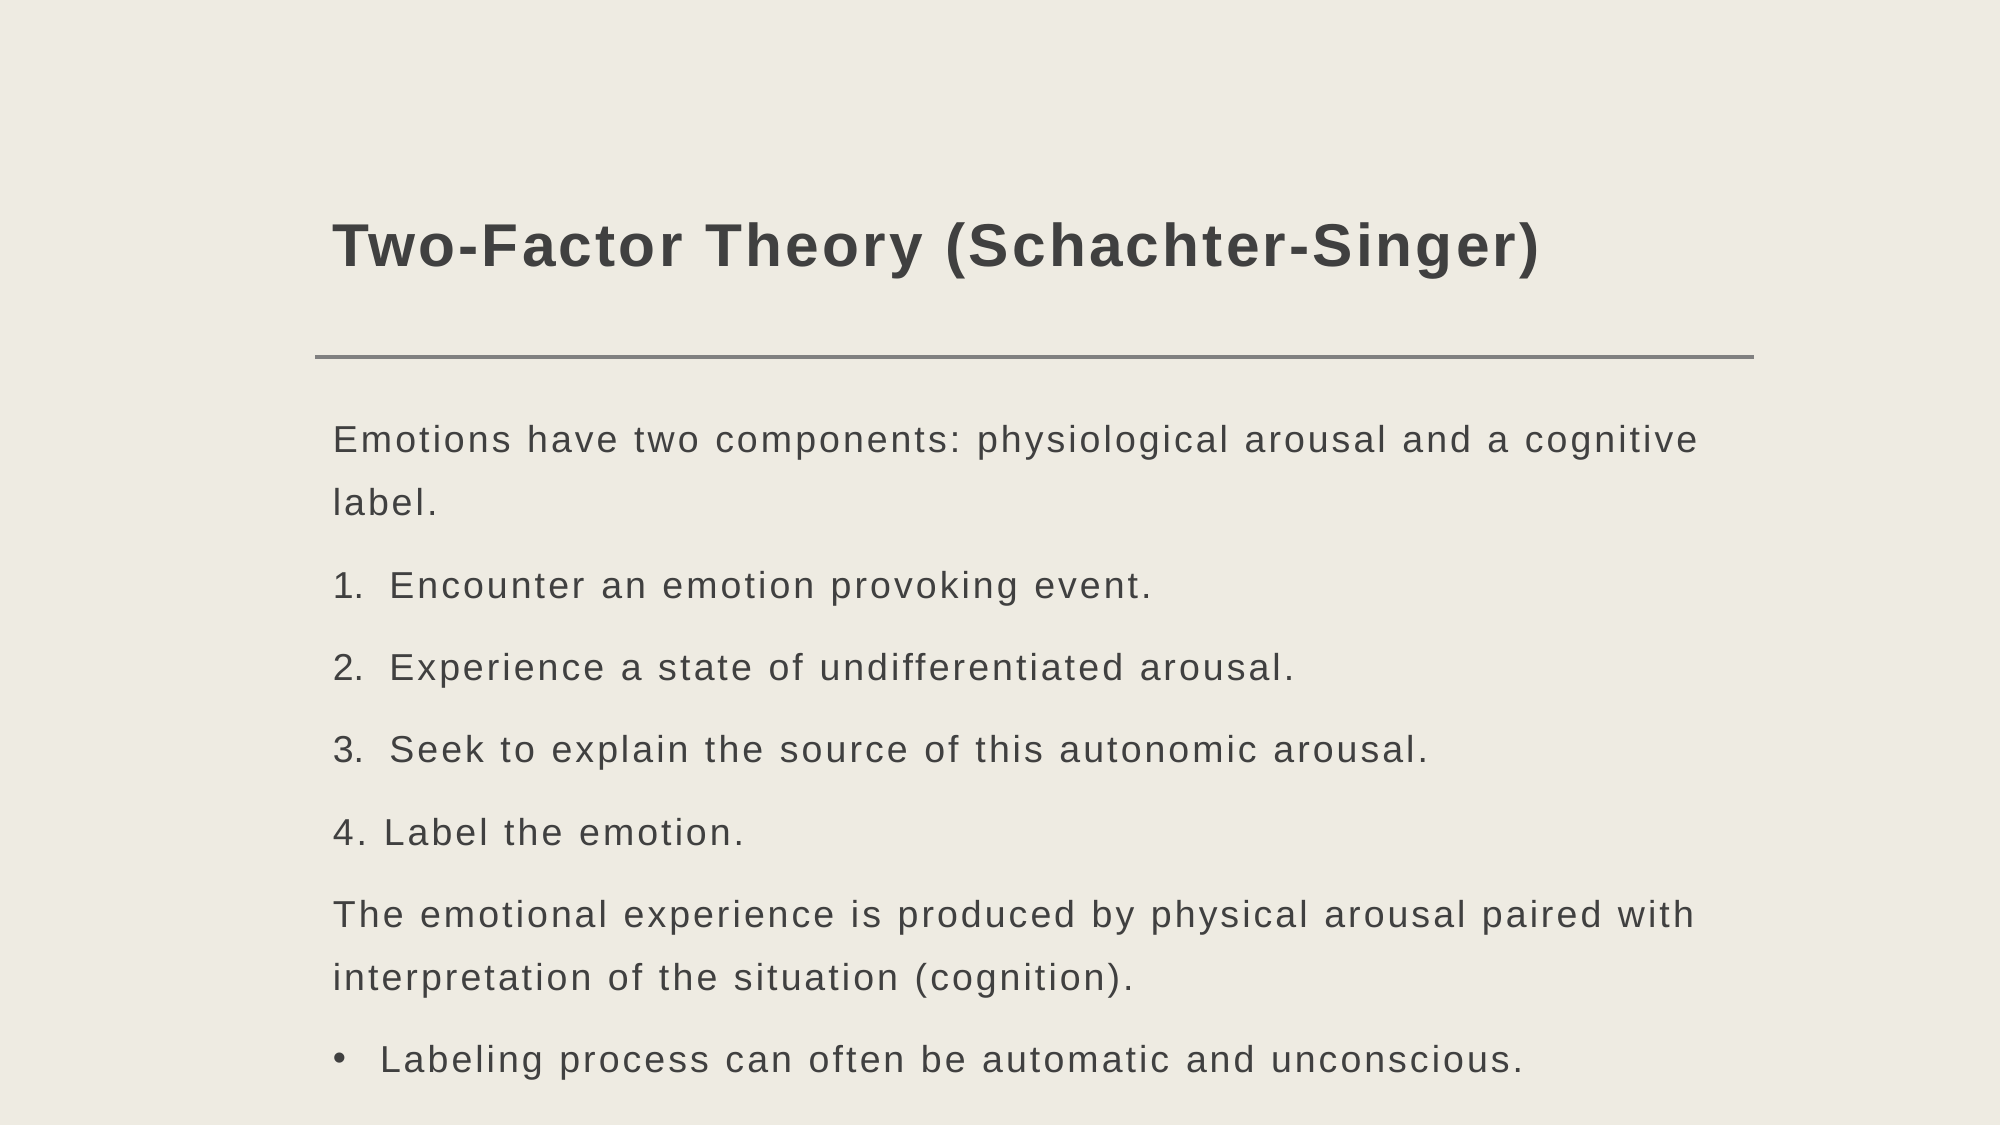

# Two-Factor Theory (Schachter-Singer)
Emotions have two components: physiological arousal and a cognitive label.
Encounter an emotion provoking event.
Experience a state of undifferentiated arousal.
Seek to explain the source of this autonomic arousal.
4. Label the emotion.
The emotional experience is produced by physical arousal paired with interpretation of the situation (cognition).
Labeling process can often be automatic and unconscious.